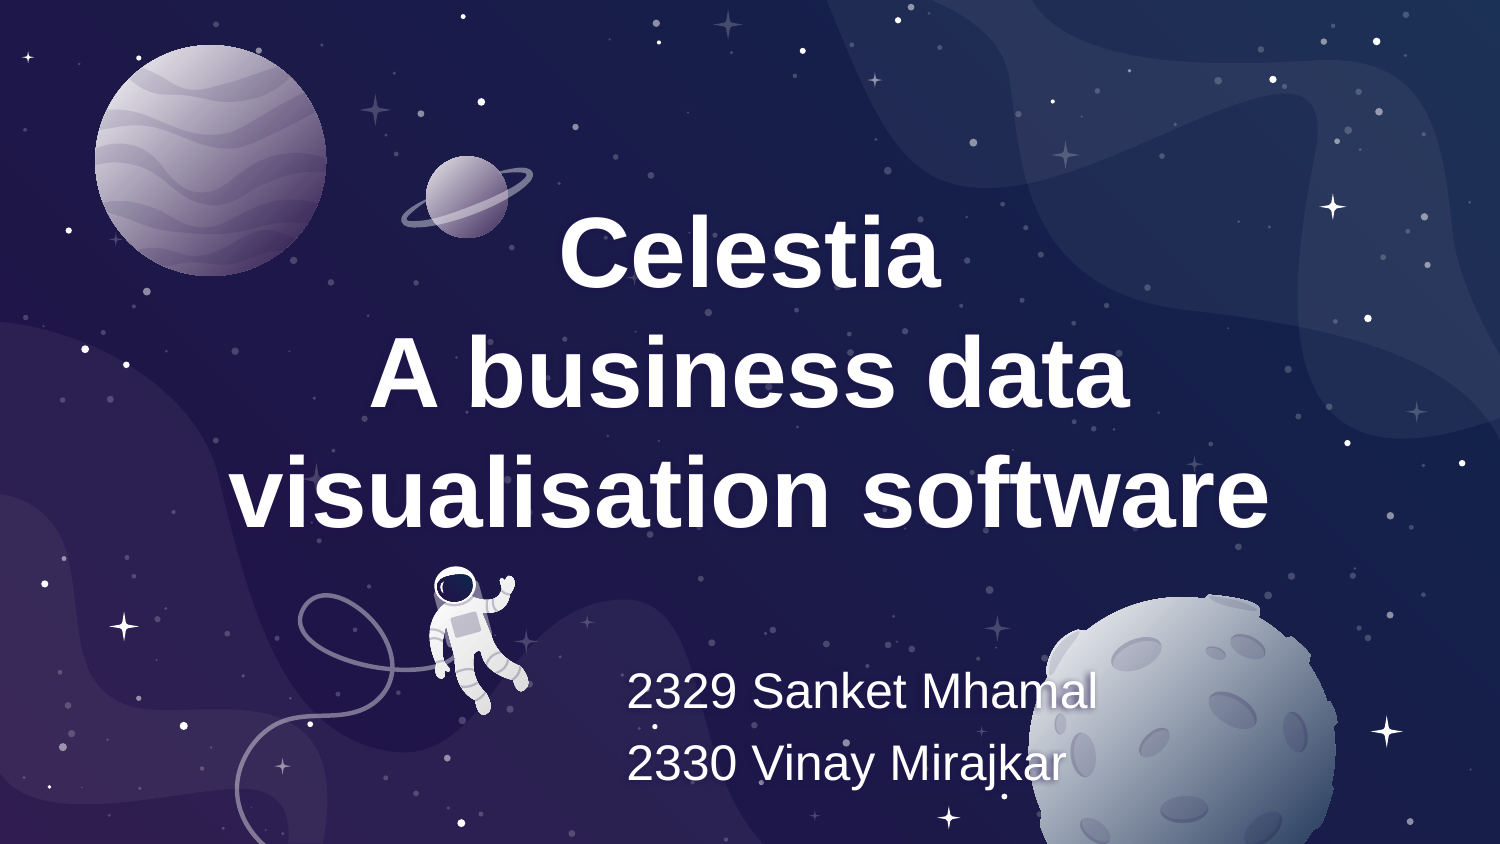

# Celestia
A business data visualisation software
2329 Sanket Mhamal
2330 Vinay Mirajkar